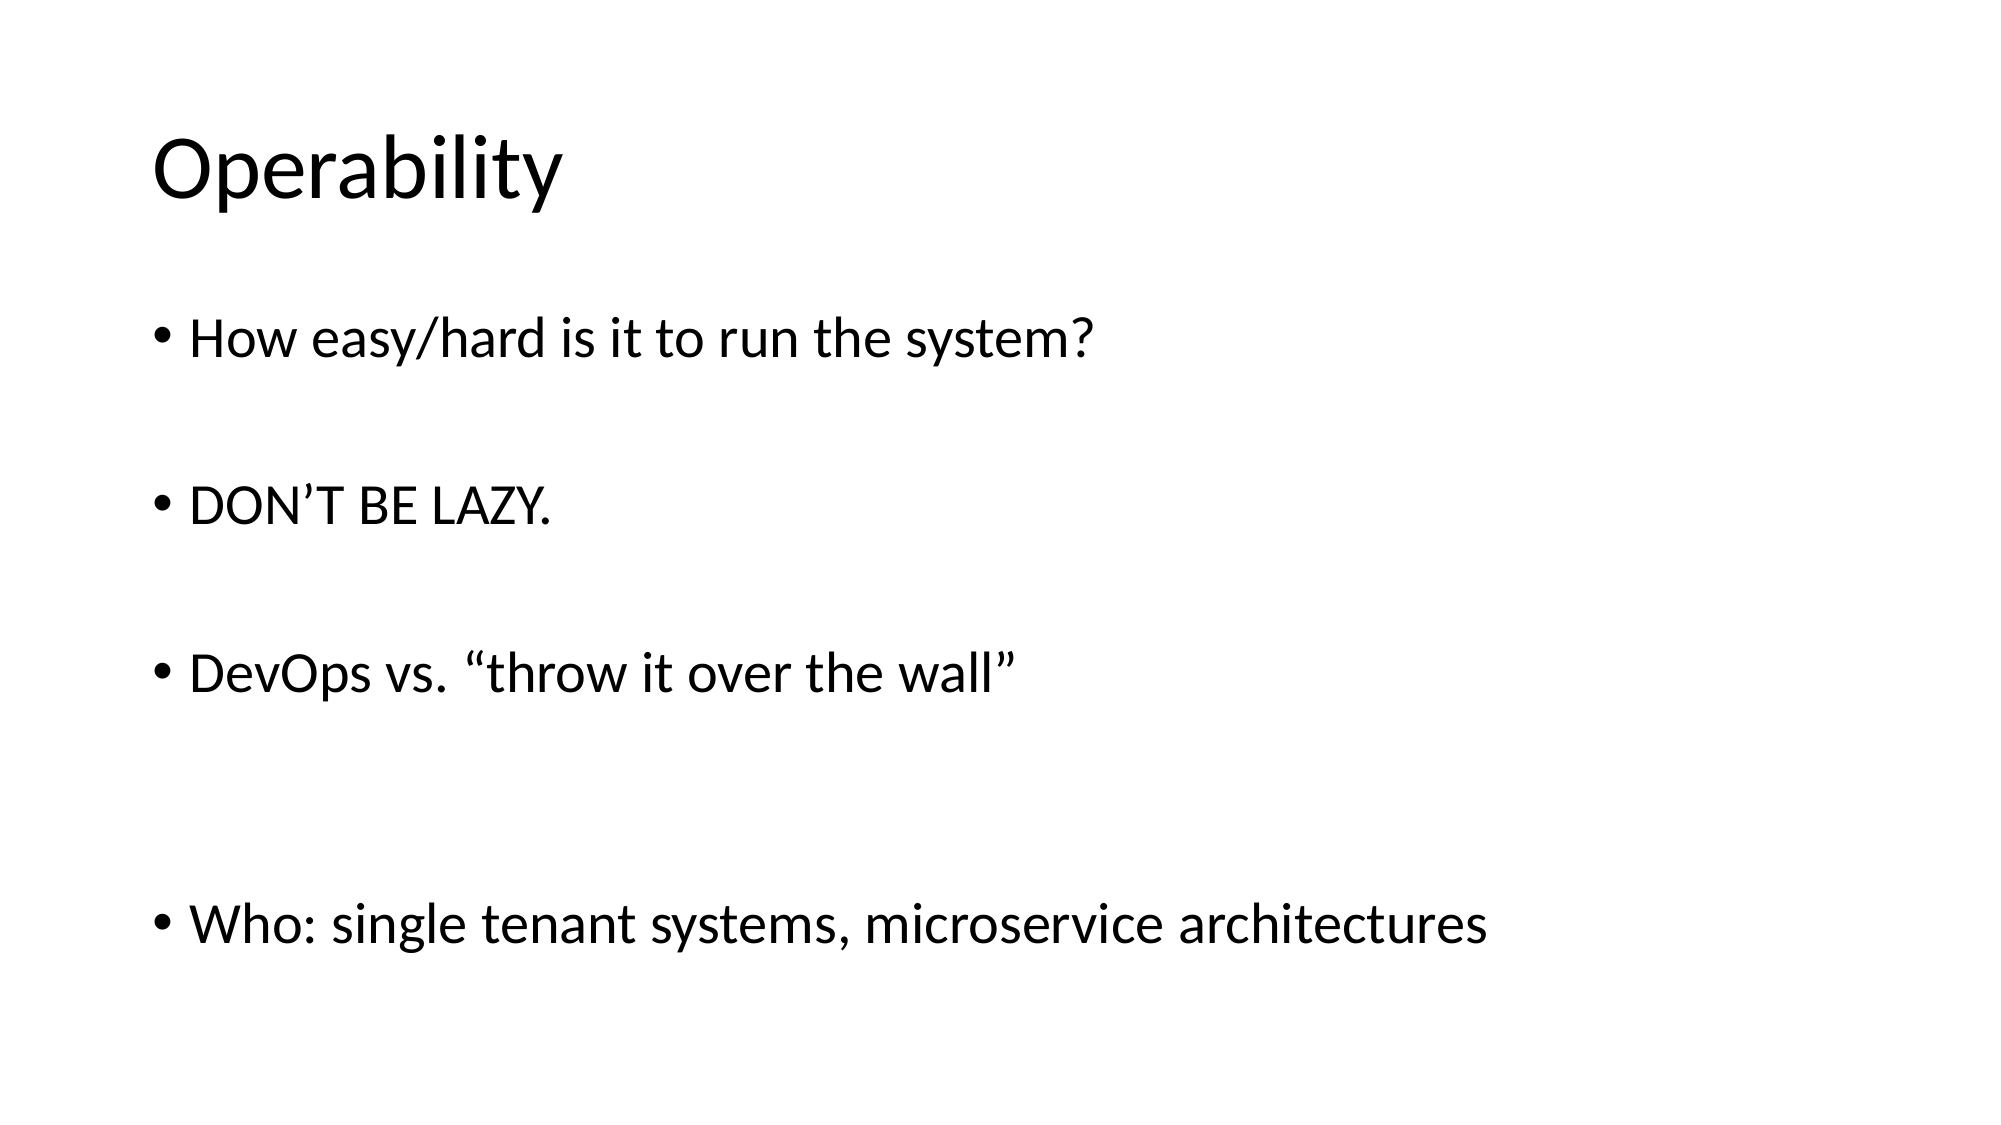

# Operability
How easy/hard is it to run the system?

DON’T BE LAZY.

DevOps vs. “throw it over the wall”

Who: single tenant systems, microservice architectures